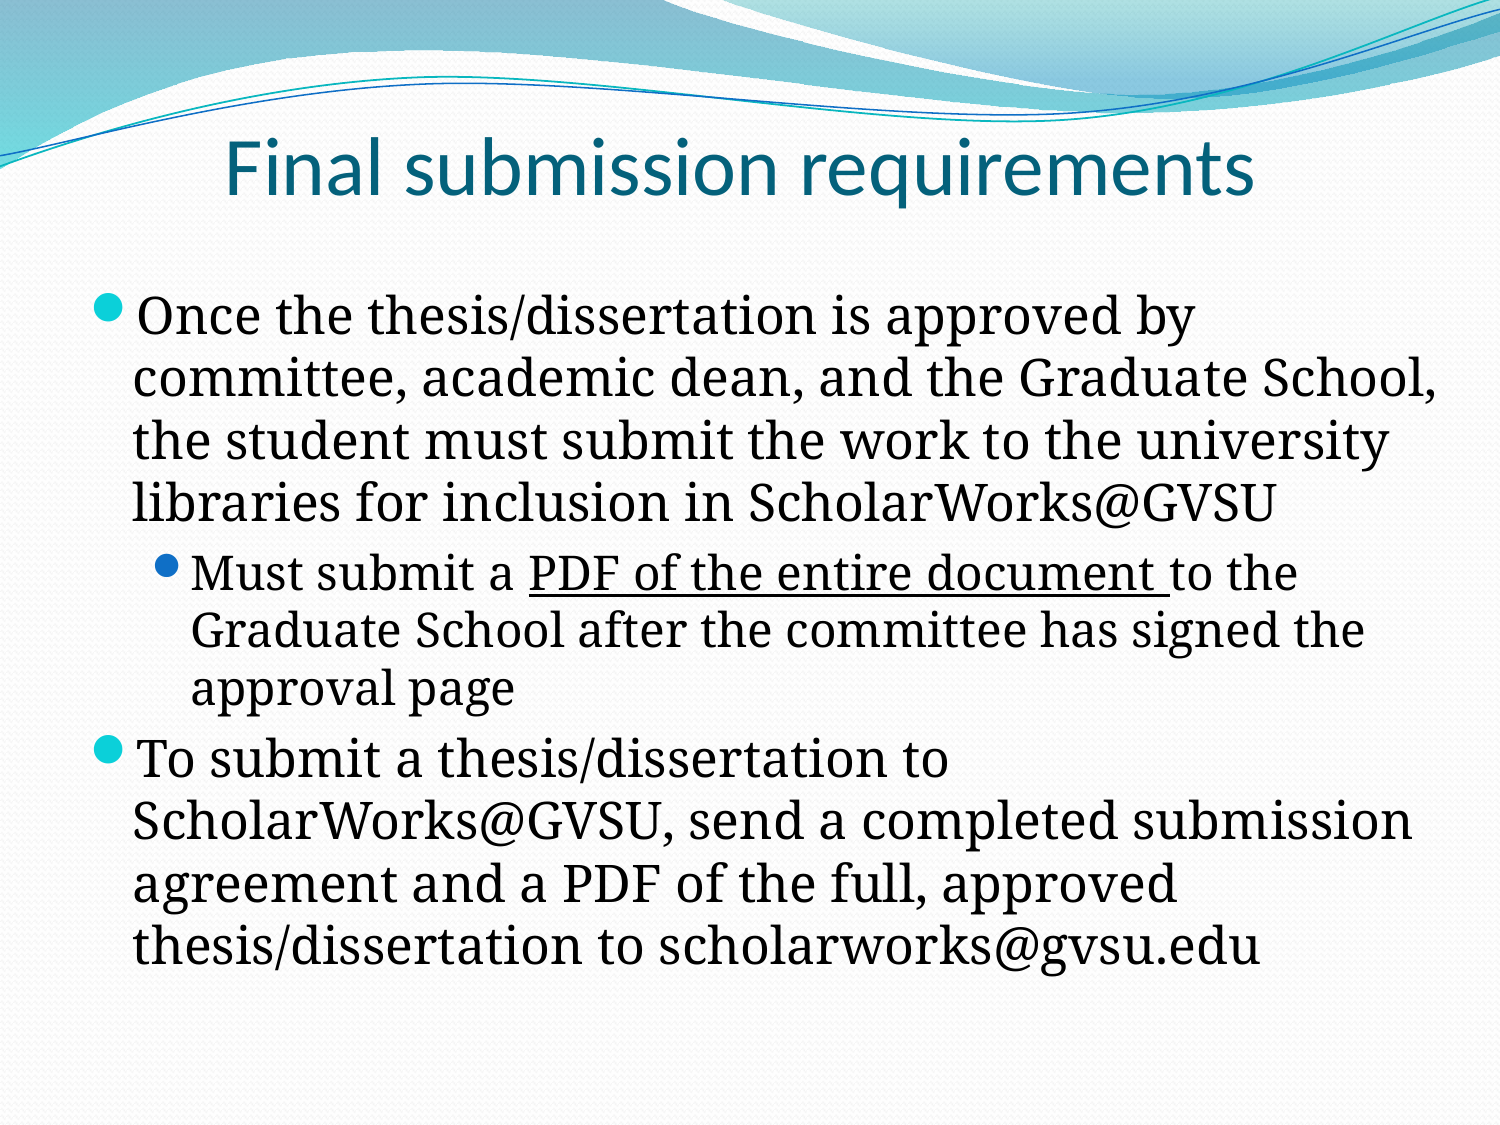

# Final submission requirements
Once the thesis/dissertation is approved by committee, academic dean, and the Graduate School, the student must submit the work to the university libraries for inclusion in ScholarWorks@GVSU
Must submit a PDF of the entire document to the Graduate School after the committee has signed the approval page
To submit a thesis/dissertation to ScholarWorks@GVSU, send a completed submission agreement and a PDF of the full, approved thesis/dissertation to scholarworks@gvsu.edu